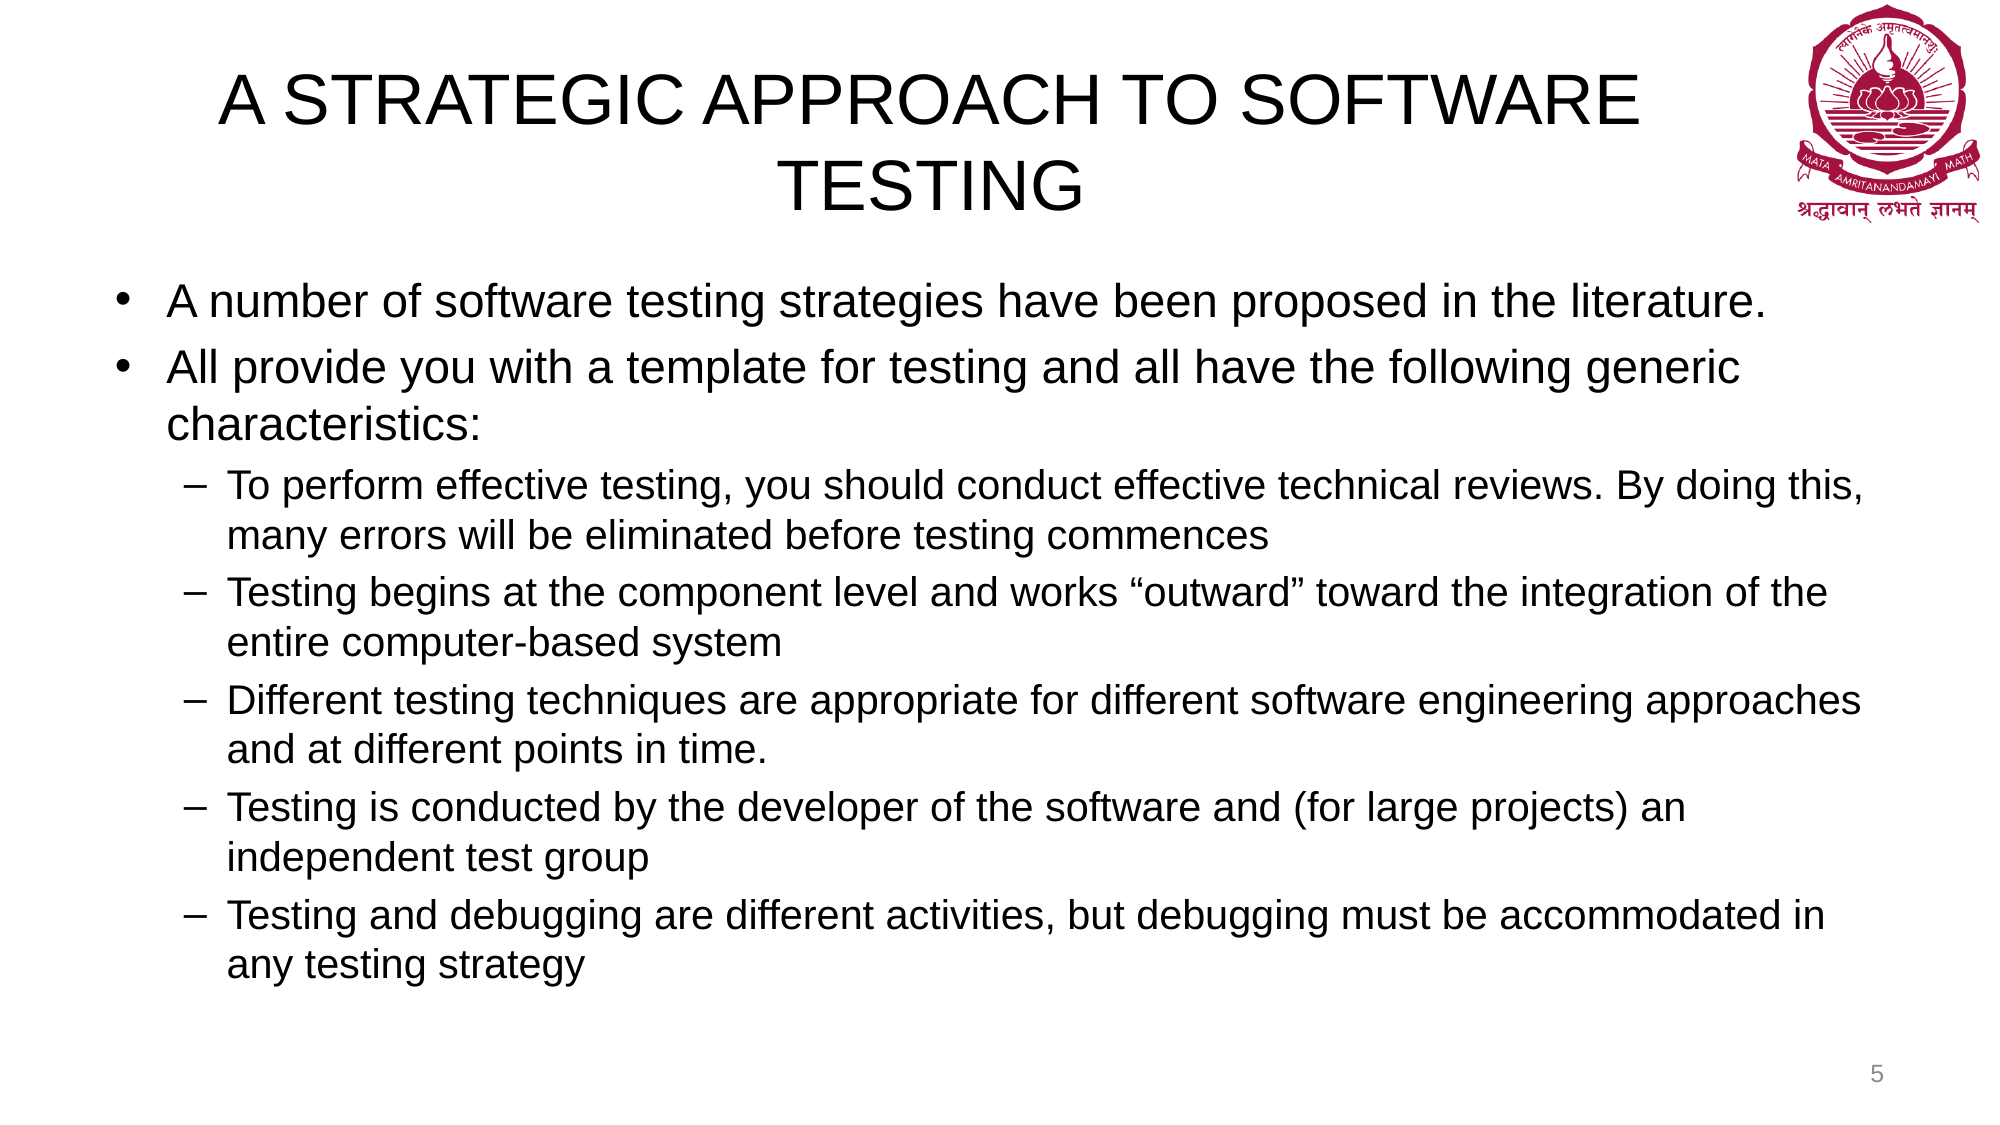

# A STRATEGIC APPROACH TO SOFTWARE TESTING
A number of software testing strategies have been proposed in the literature.
All provide you with a template for testing and all have the following generic characteristics:
To perform effective testing, you should conduct effective technical reviews. By doing this, many errors will be eliminated before testing commences
Testing begins at the component level and works “outward” toward the integration of the entire computer-based system
Different testing techniques are appropriate for different software engineering approaches and at different points in time.
Testing is conducted by the developer of the software and (for large projects) an independent test group
Testing and debugging are different activities, but debugging must be accommodated in any testing strategy
5